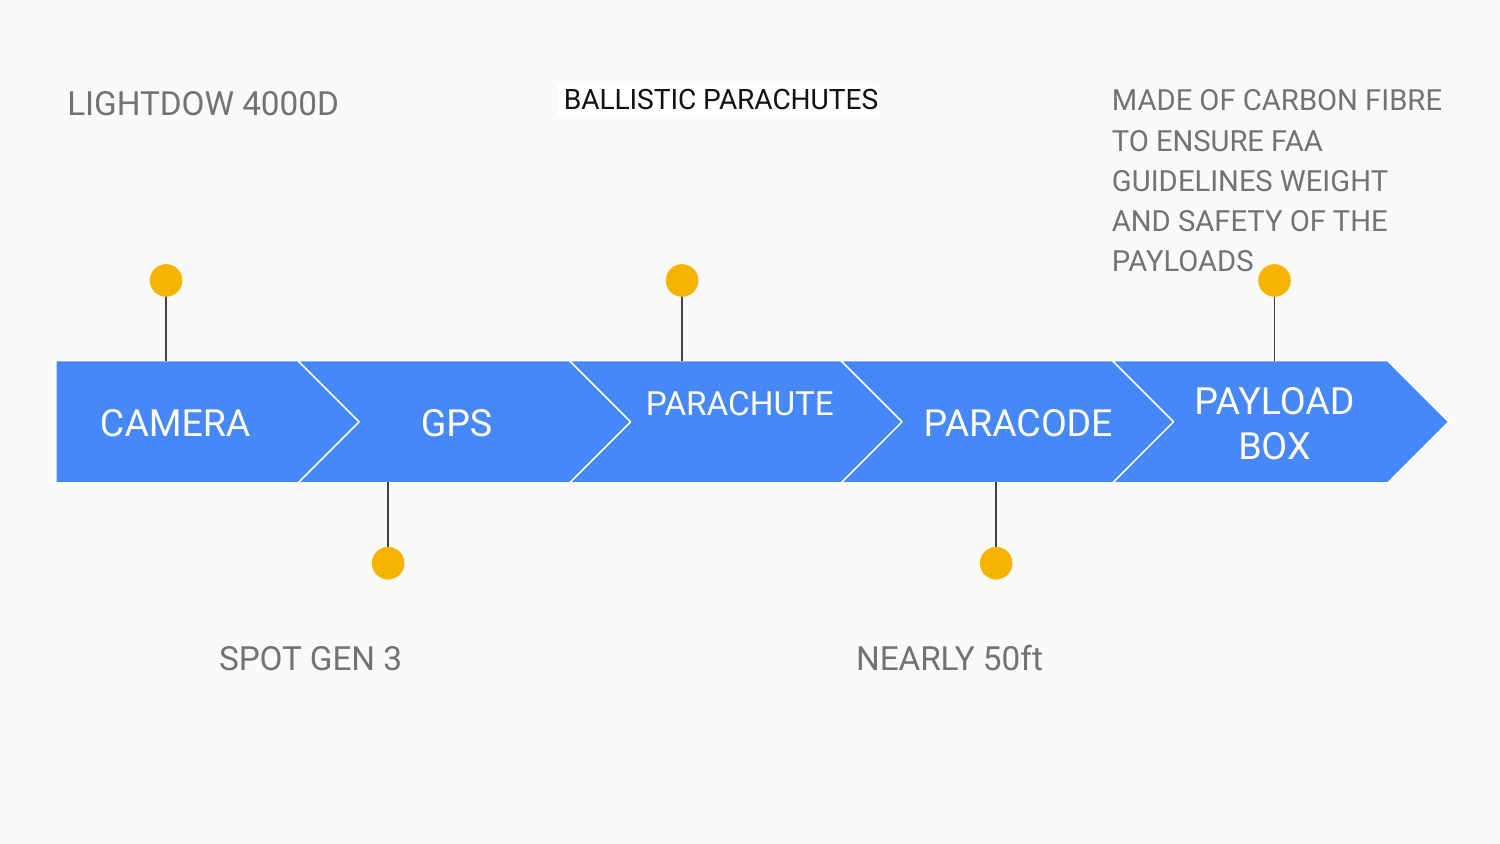

LIGHTDOW 4000D
 BALLISTIC PARACHUTES
MADE OF CARBON FIBRE TO ENSURE FAA GUIDELINES WEIGHT AND SAFETY OF THE PAYLOADS

CAMERA
GPS
PARACHUTE
PARACODE
PAYLOAD BOX

SPOT GEN 3
NEARLY 50ft